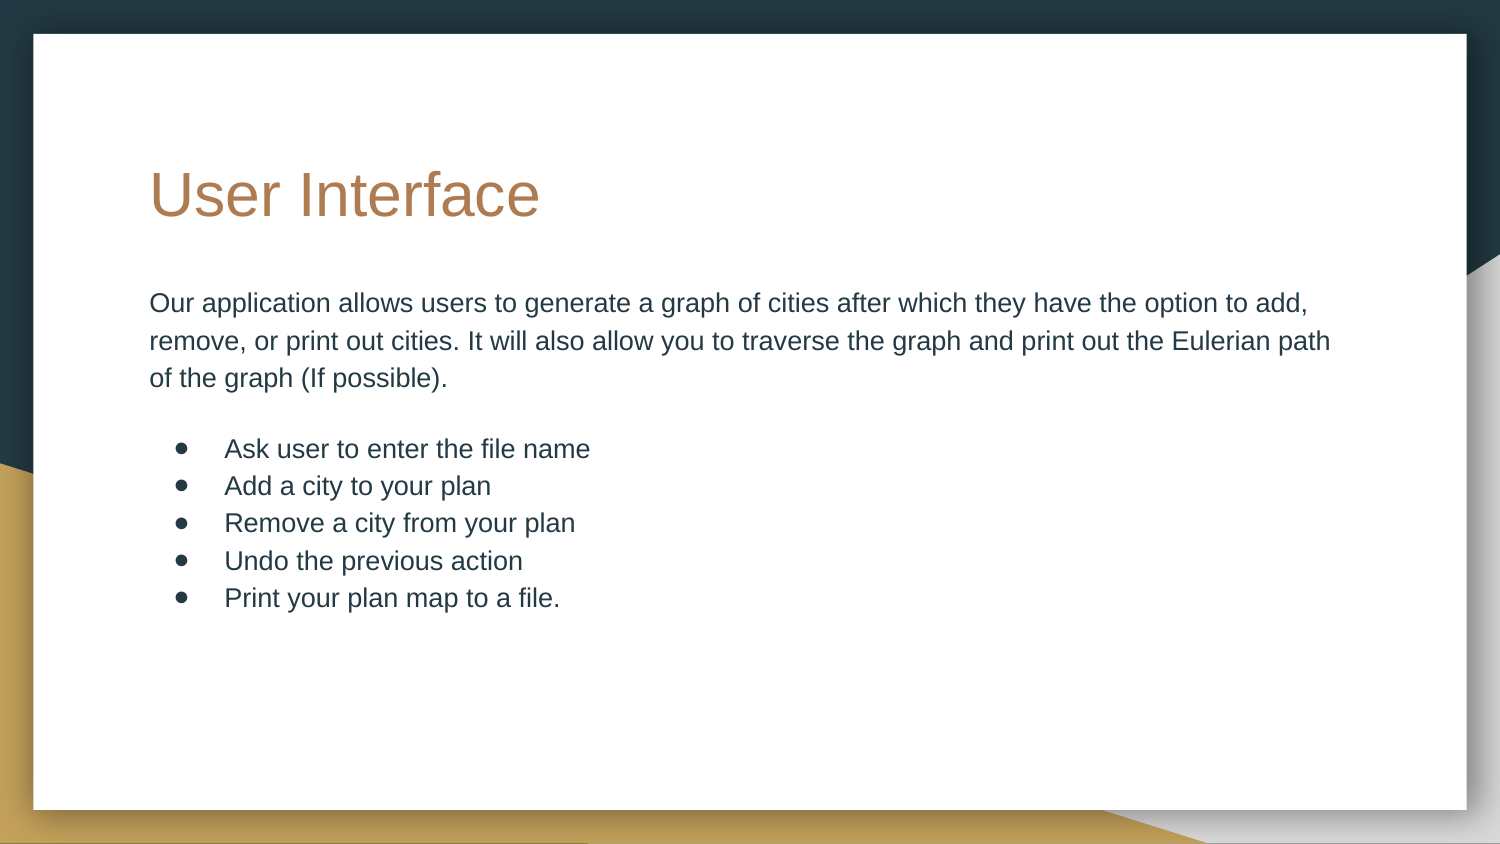

# User Interface
Our application allows users to generate a graph of cities after which they have the option to add, remove, or print out cities. It will also allow you to traverse the graph and print out the Eulerian path of the graph (If possible).
Ask user to enter the file name
Add a city to your plan
Remove a city from your plan
Undo the previous action
Print your plan map to a file.